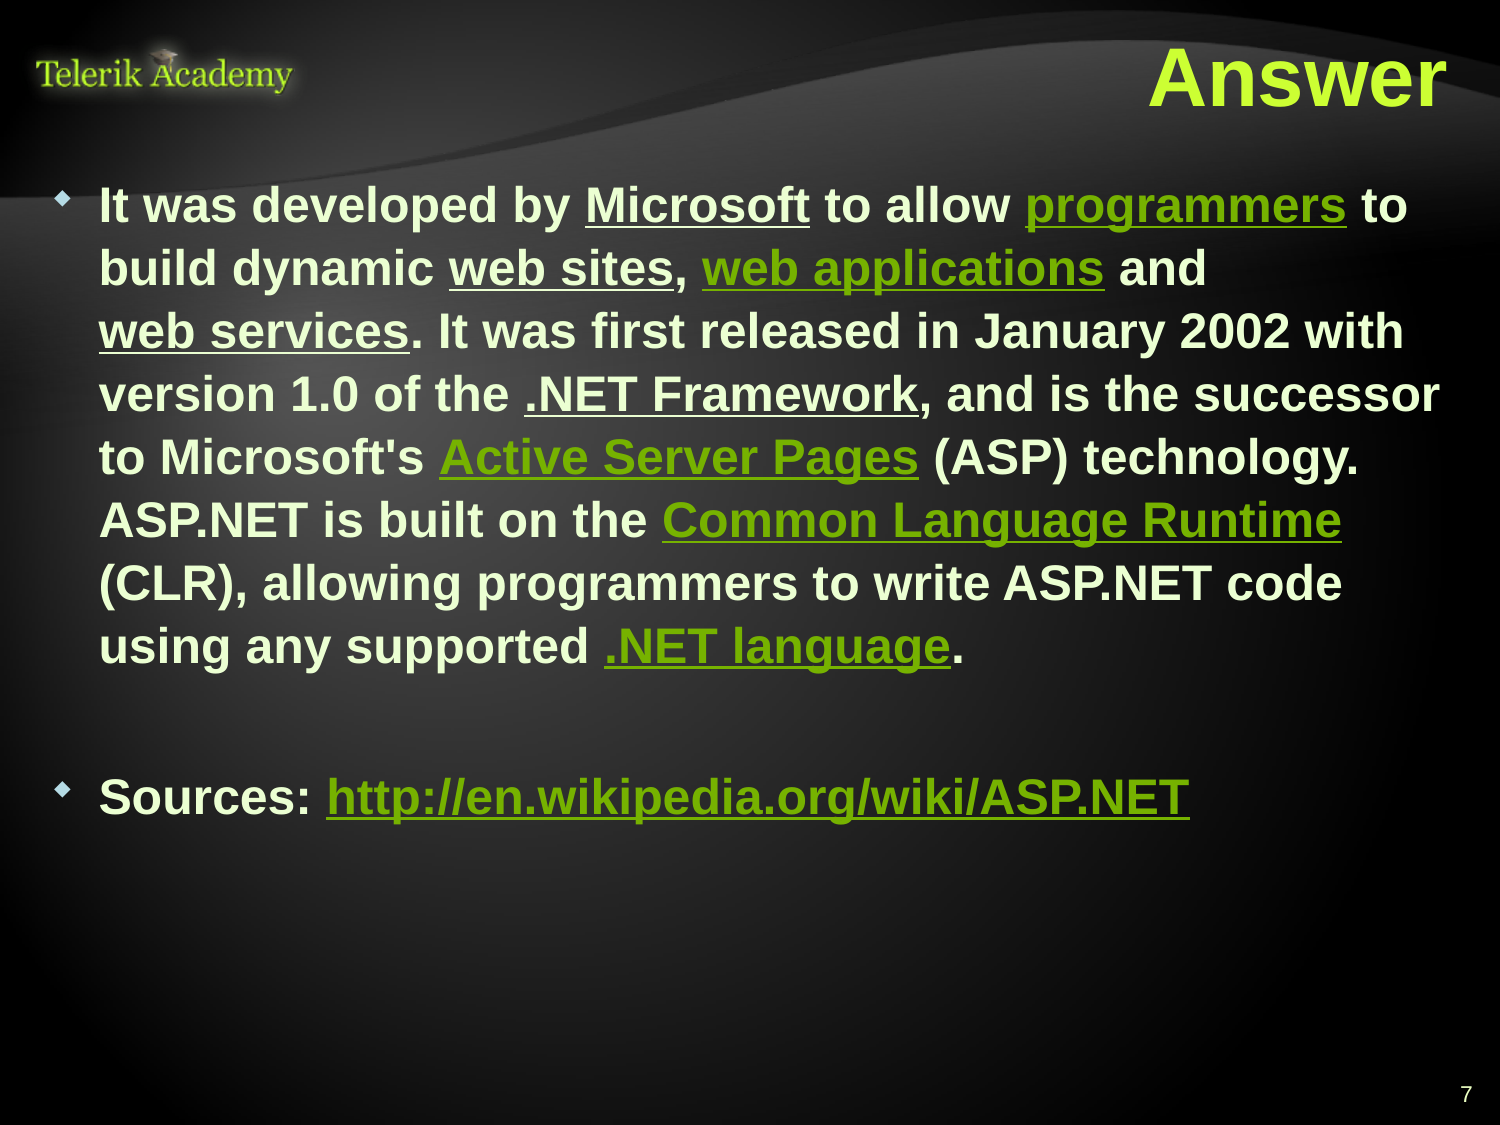

# Answer
It was developed by Microsoft to allow programmers to build dynamic web sites, web applications and web services. It was first released in January 2002 with version 1.0 of the .NET Framework, and is the successor to Microsoft's Active Server Pages (ASP) technology. ASP.NET is built on the Common Language Runtime (CLR), allowing programmers to write ASP.NET code using any supported .NET language.

Sources: http://en.wikipedia.org/wiki/ASP.NET
7